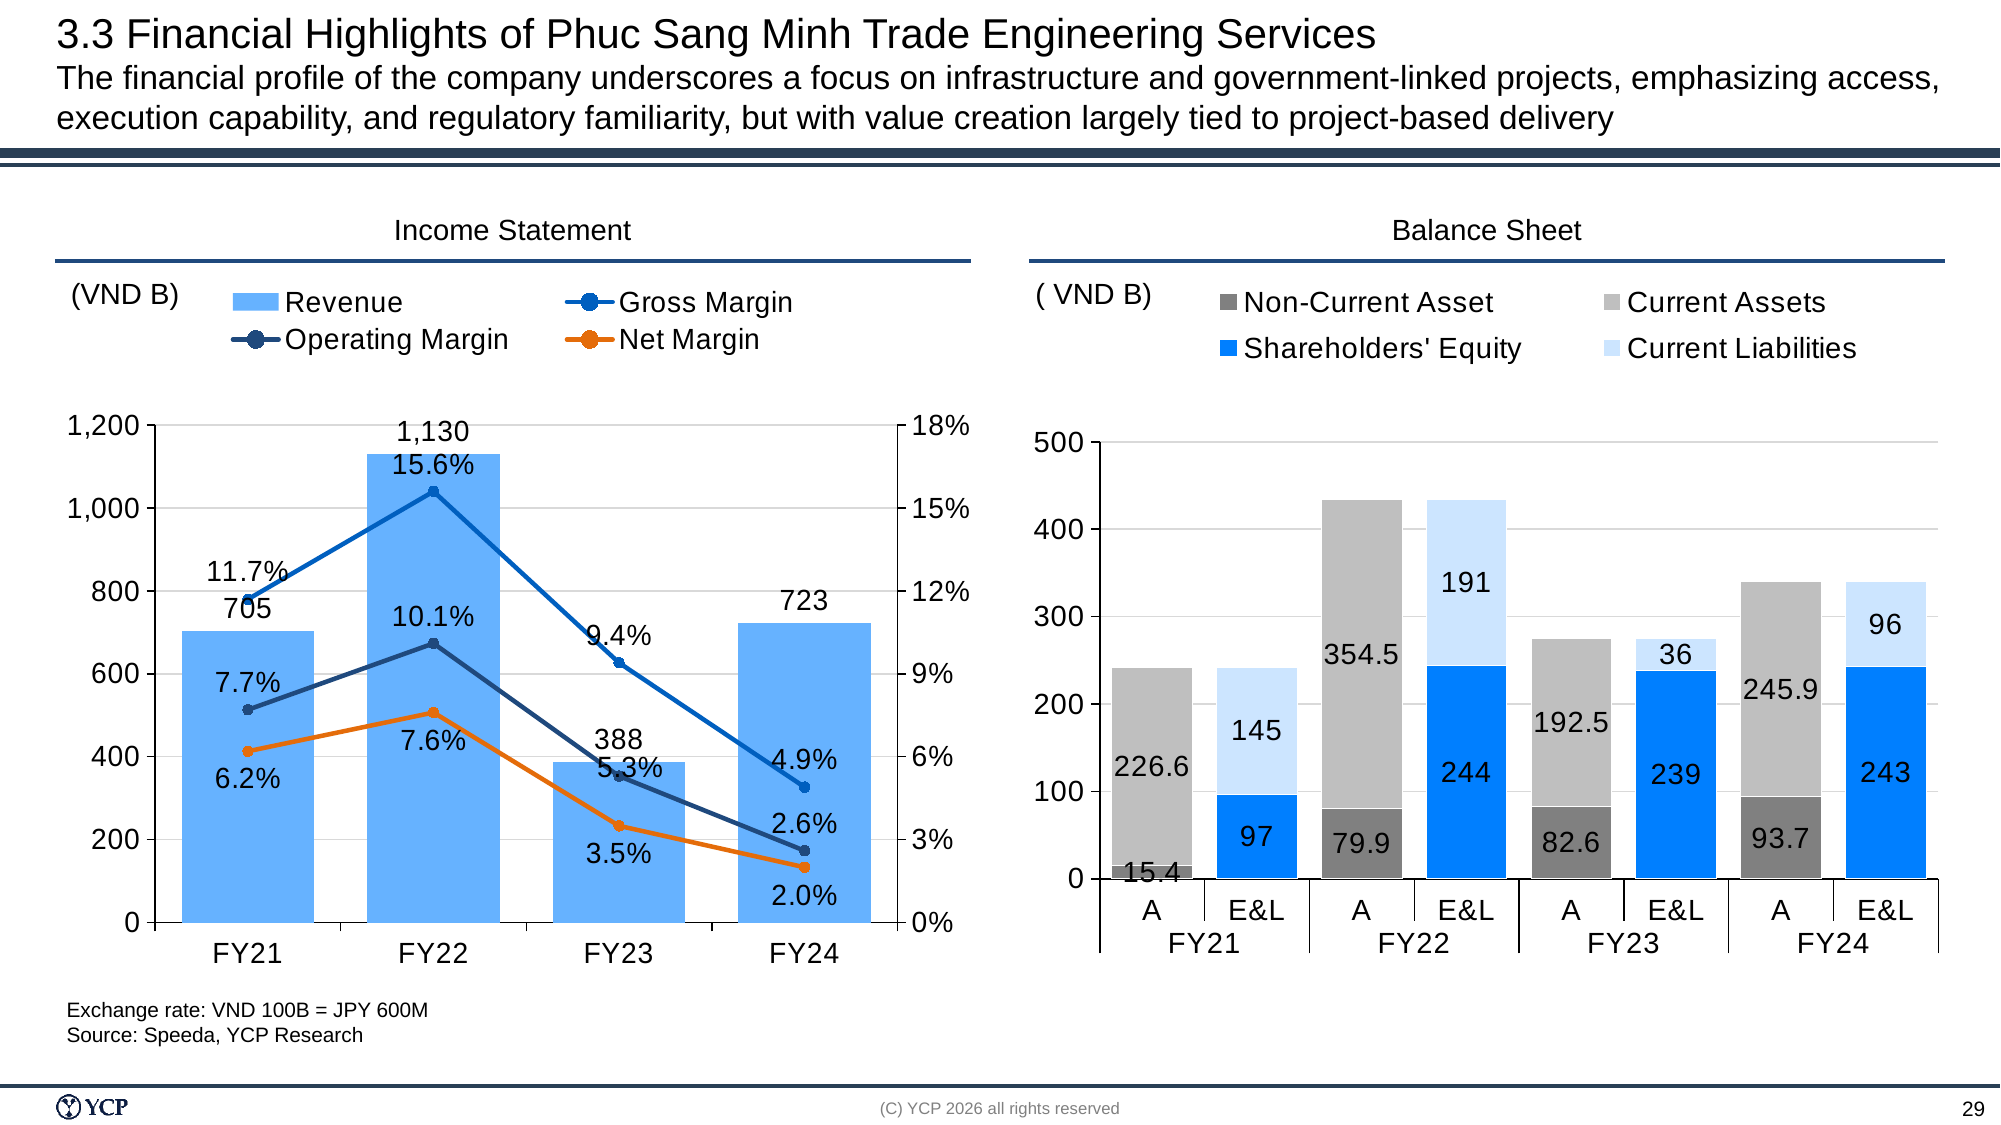

# 3.3 Financial Highlights of Phuc Sang Minh Trade Engineering Services The financial profile of the company underscores a focus on infrastructure and government-linked projects, emphasizing access, execution capability, and regulatory familiarity, but with value creation largely tied to project-based delivery
Income Statement
Balance Sheet

### Chart

| Category | Non-Current Asset | Current Assets | Shareholders' Equity | Current Liabilities |
|---|---|---|---|---|
| A | 15.4 | 226.6 | None | None |
| E&L | None | None | 96.8 | 145.2 |
| A | 79.9 | 354.5 | None | None |
| E&L | None | None | 243.7 | 190.7 |
| A | 82.6 | 192.5 | None | None |
| E&L | None | None | 238.7 | 36.4 |
| A | 93.7 | 245.9 | None | None |
| E&L | None | None | 243.2 | 96.4 |

### Chart

| Category | Revenue | Gross Margin | Operating Margin | Net Margin |
|---|---|---|---|---|
| FY21 | 704.6 | 0.117 | 0.077 | 0.062 |
| FY22 | 1130.2 | 0.156 | 0.101 | 0.076 |
| FY23 | 388.2 | 0.094 | 0.053 | 0.035 |
| FY24 | 723.1 | 0.049 | 0.026 | 0.02 |
( VND B)
(VND B)
Exchange rate: VND 100B = JPY 600M
Source: Speeda, YCP Research